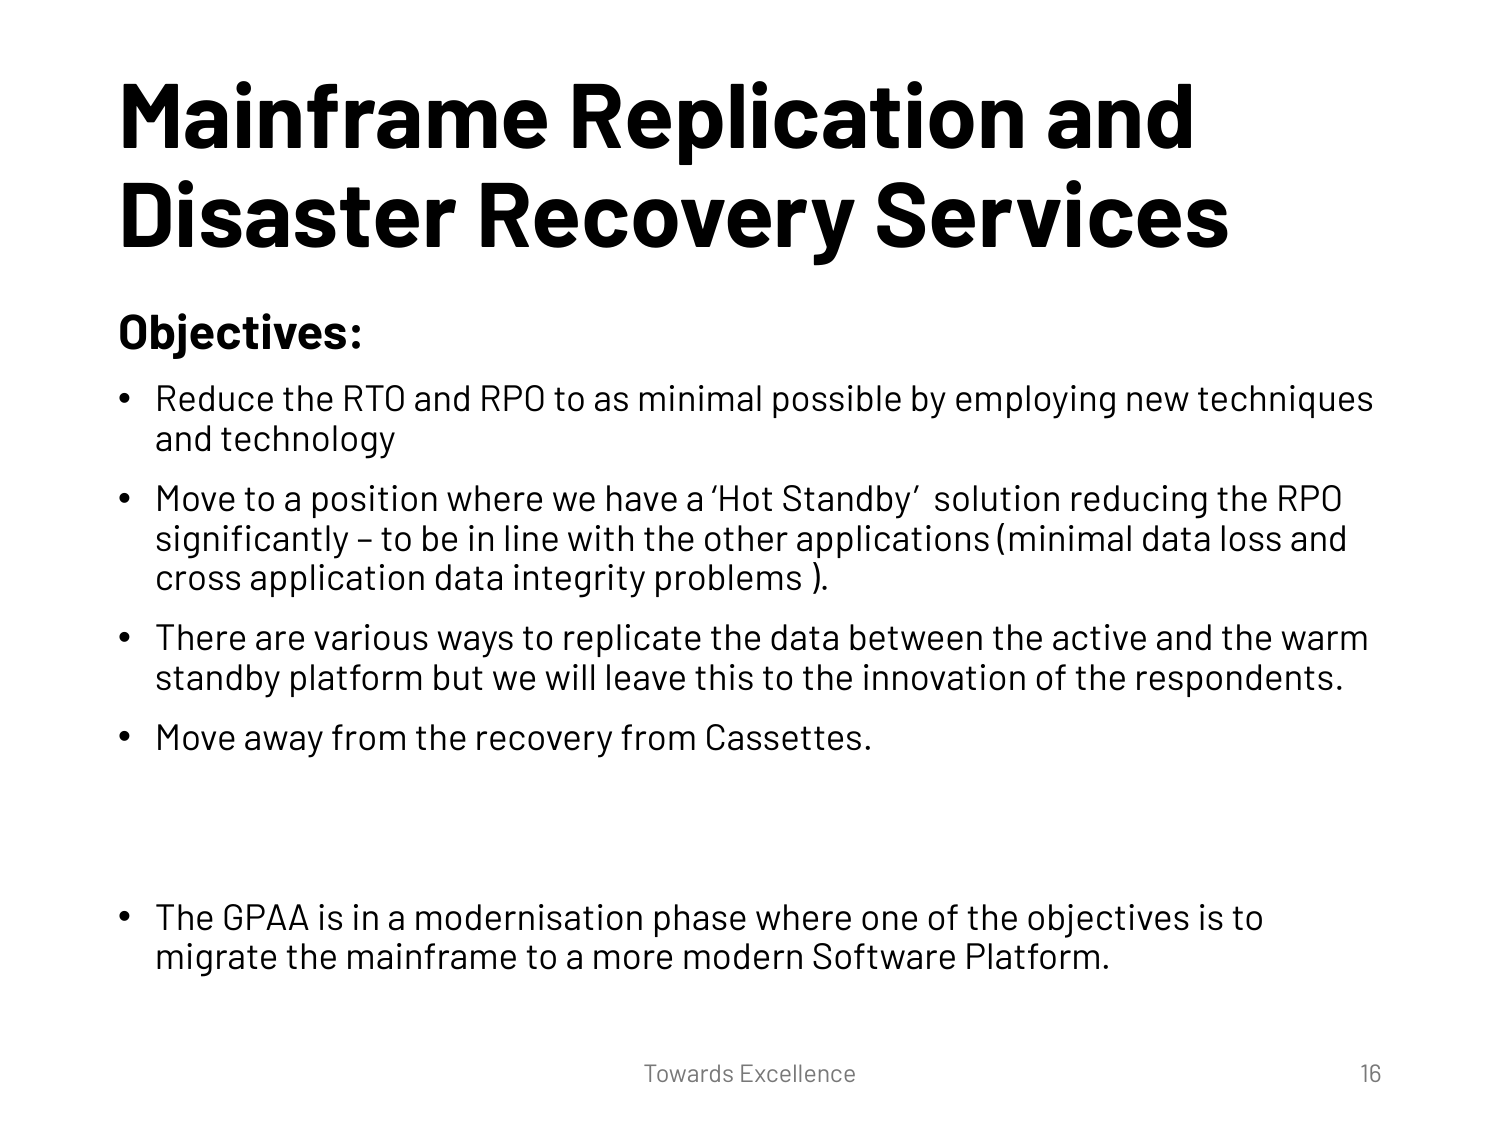

# Mainframe Replication and Disaster Recovery Services
Objectives:
Reduce the RTO and RPO to as minimal possible by employing new techniques and technology
Move to a position where we have a ‘Hot Standby’  solution reducing the RPO significantly – to be in line with the other applications (minimal data loss and cross application data integrity problems ).
There are various ways to replicate the data between the active and the warm standby platform but we will leave this to the innovation of the respondents.
Move away from the recovery from Cassettes.

The GPAA is in a modernisation phase where one of the objectives is to migrate the mainframe to a more modern Software Platform.
Towards Excellence
16